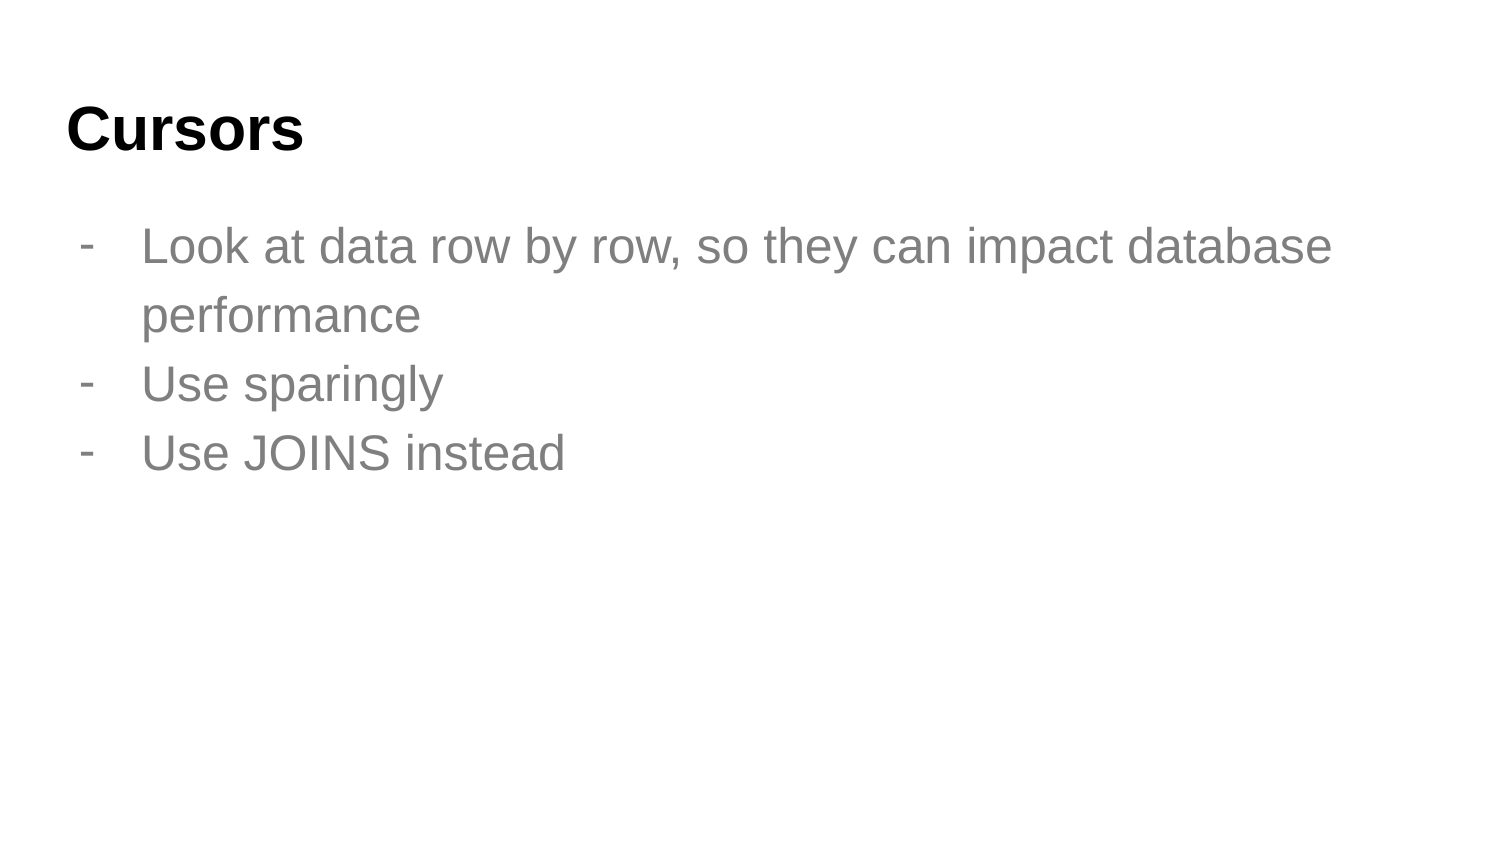

# Cursors
Look at data row by row, so they can impact database performance
Use sparingly
Use JOINS instead